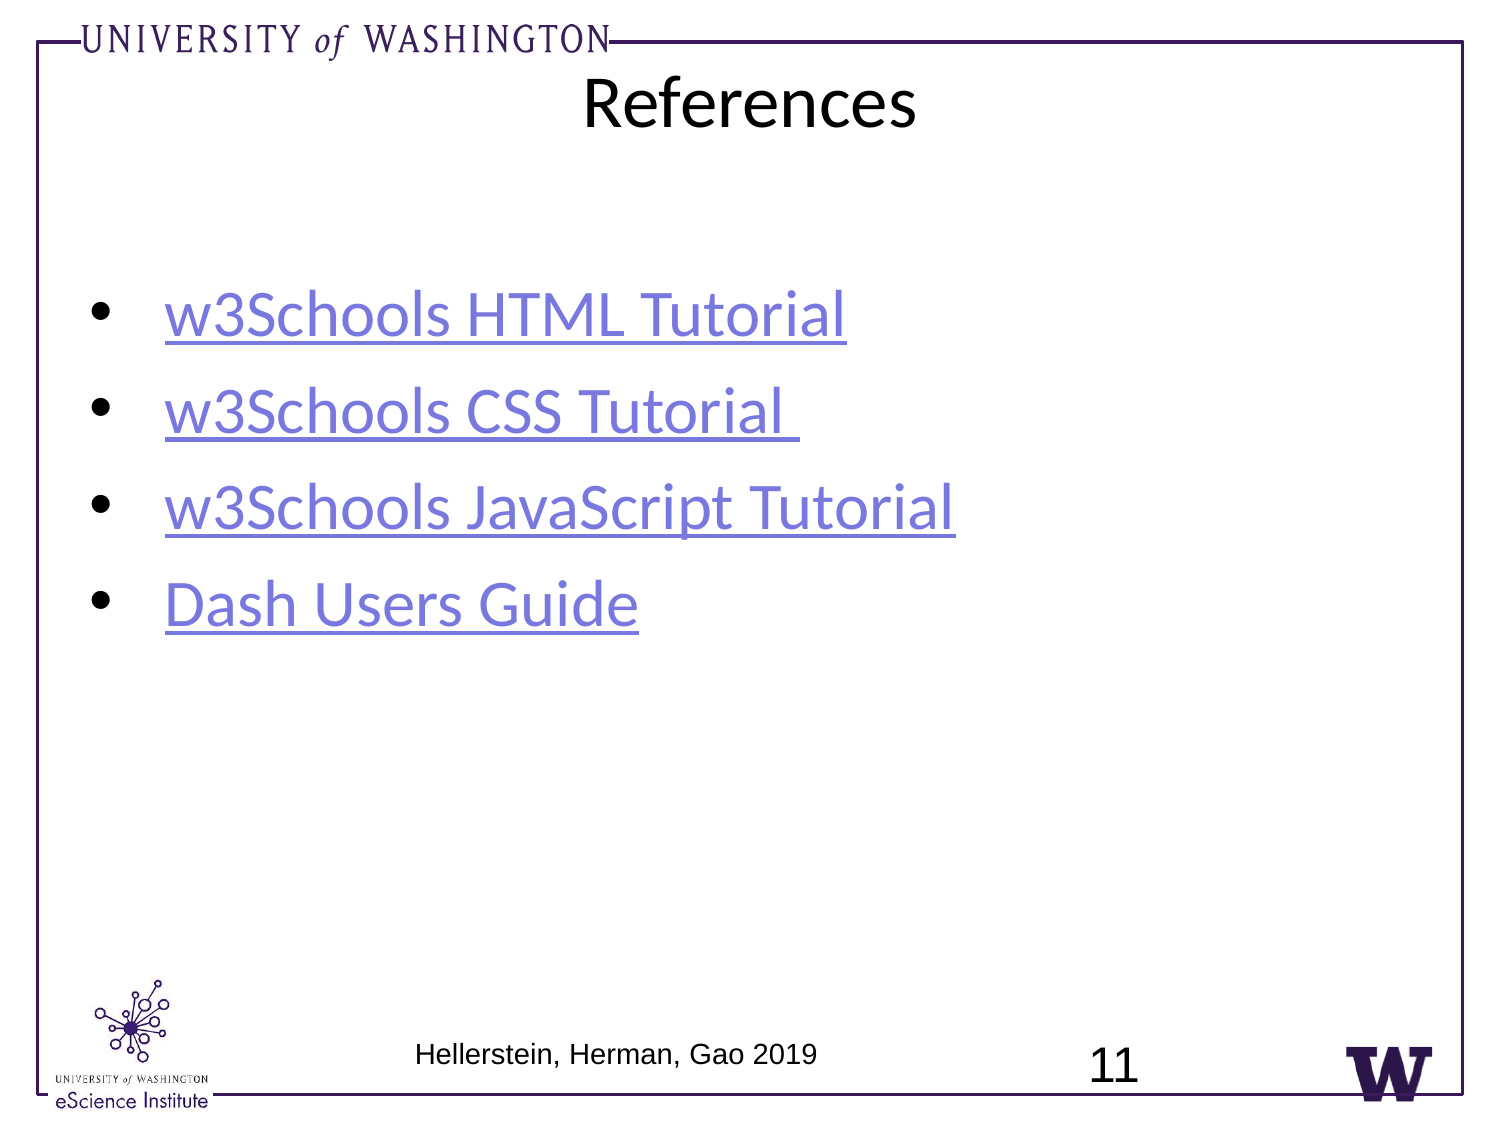

# References
w3Schools HTML Tutorial
w3Schools CSS Tutorial
w3Schools JavaScript Tutorial
Dash Users Guide
11
Hellerstein, Herman, Gao 2019